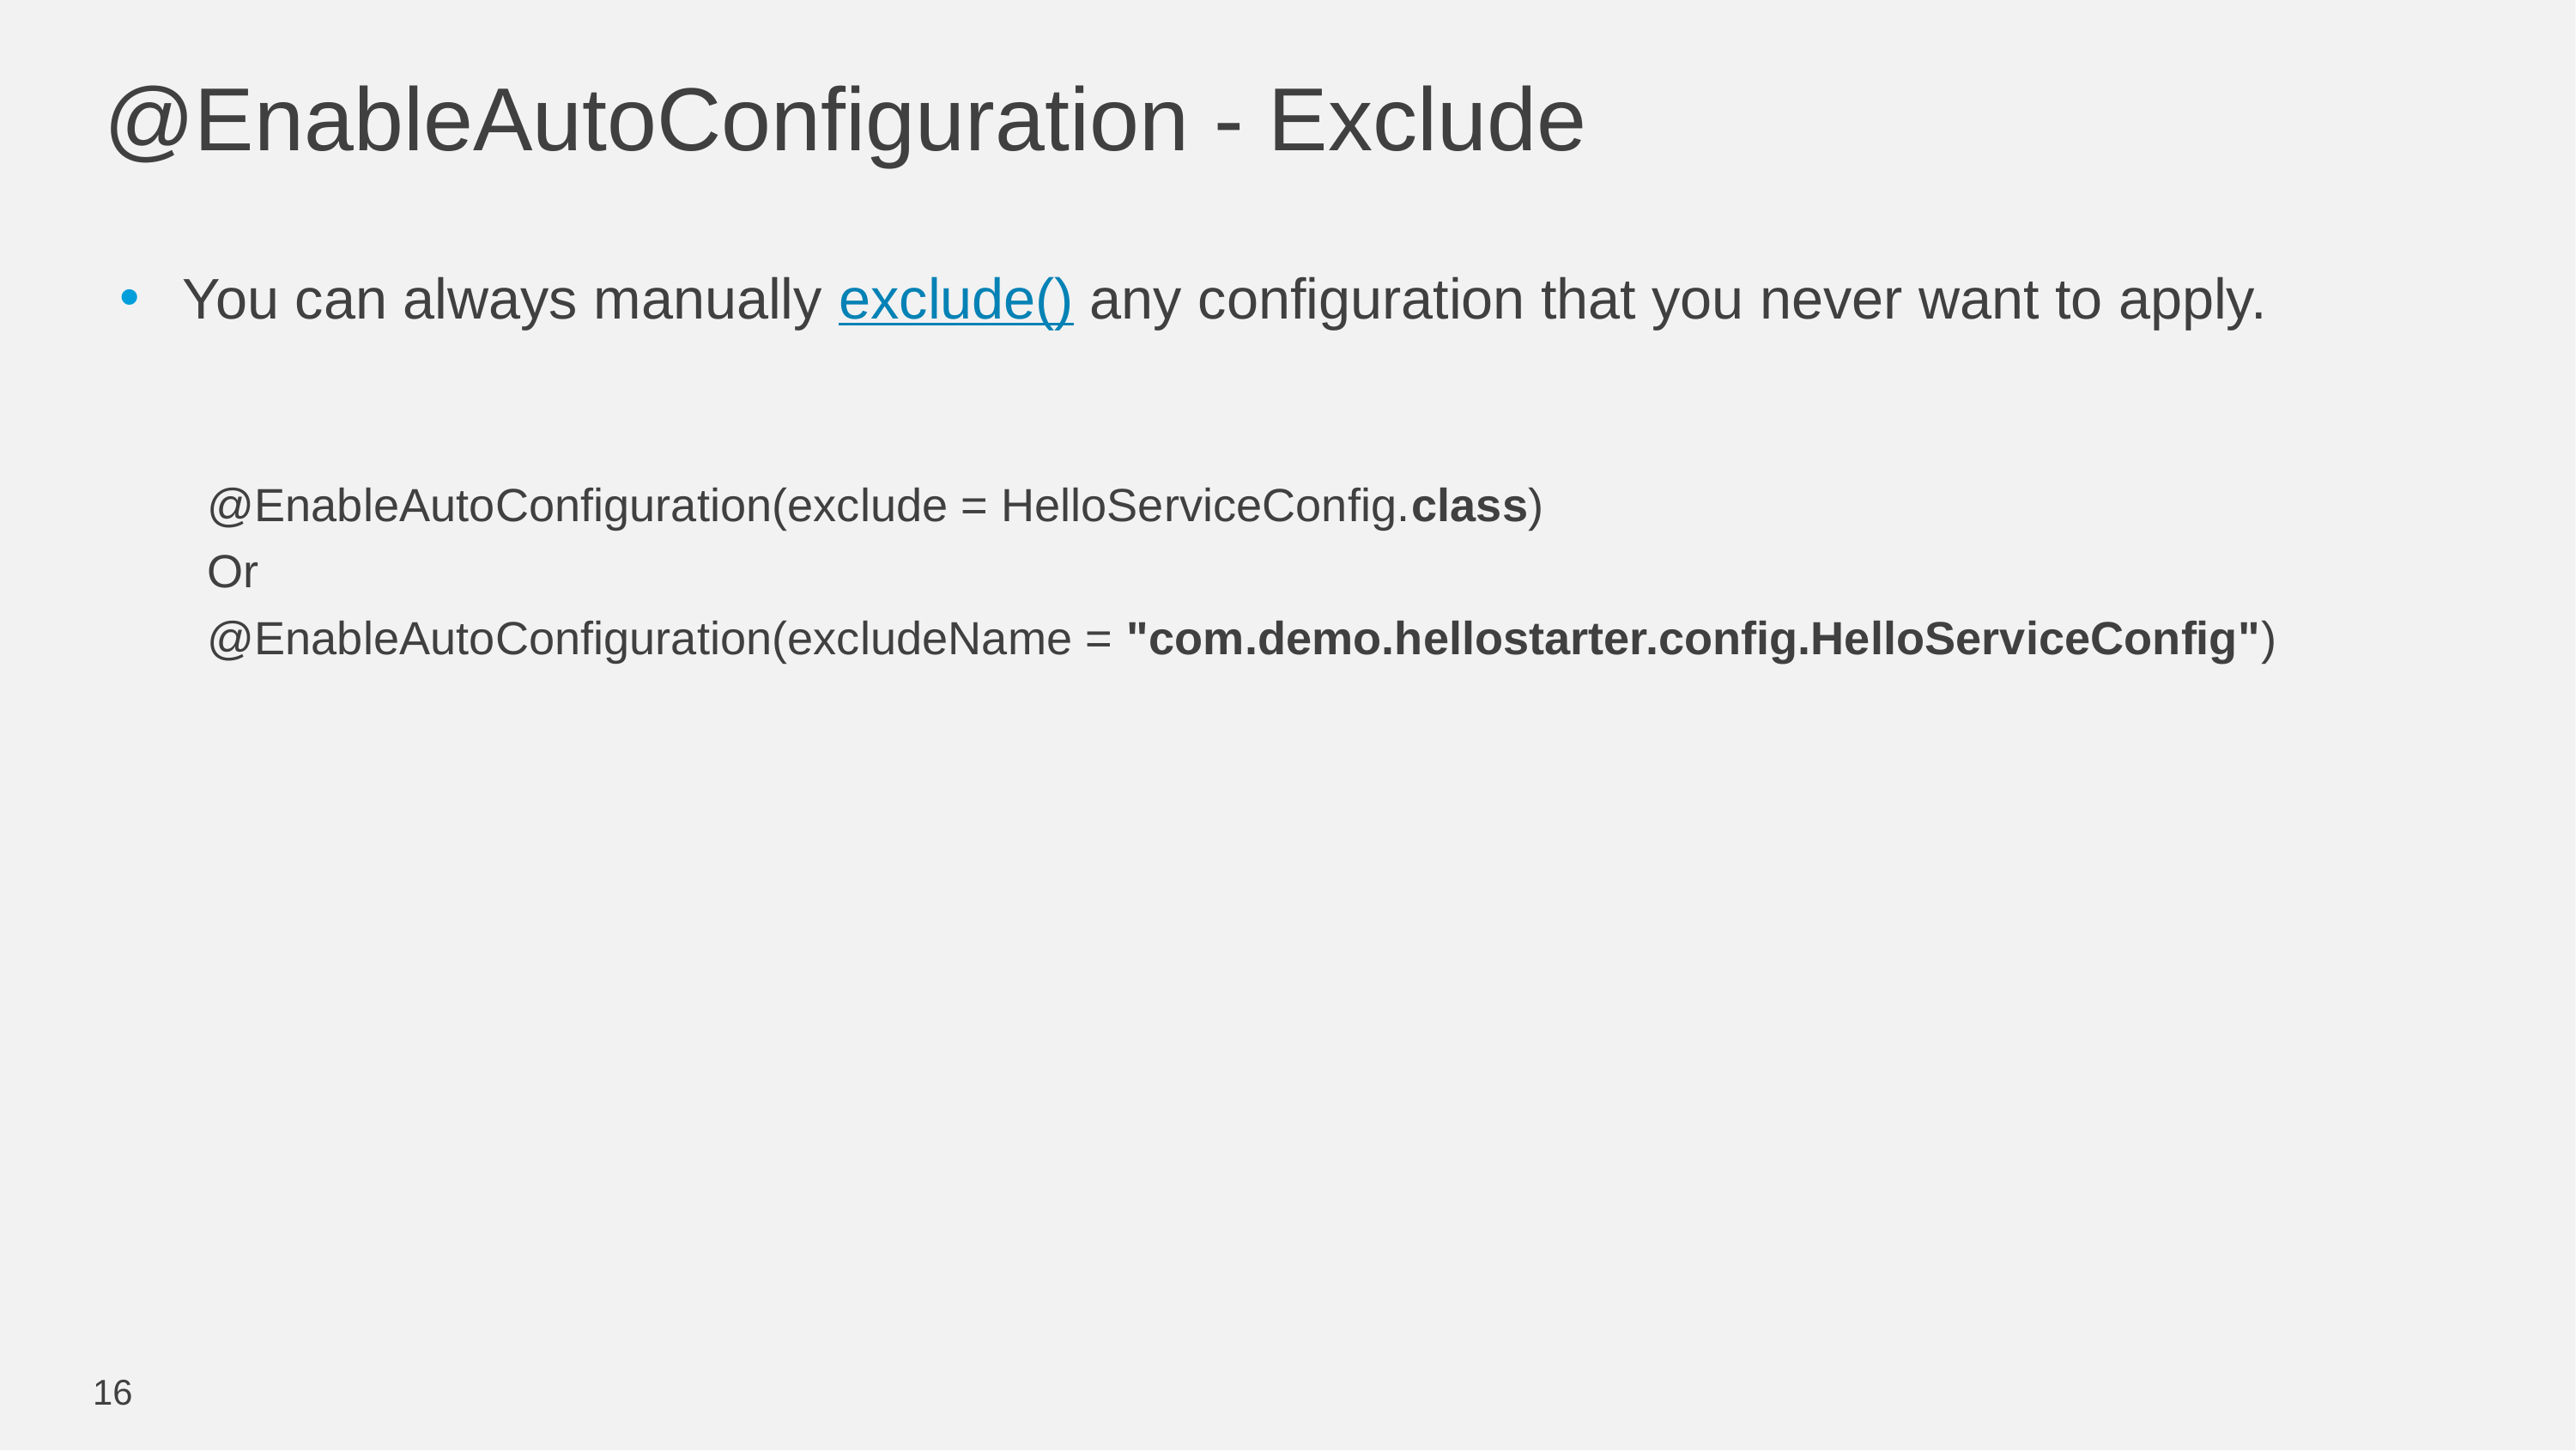

# @EnableAutoConfiguration - Exclude
You can always manually exclude() any configuration that you never want to apply.

@EnableAutoConfiguration(exclude = HelloServiceConfig.class)
Or
@EnableAutoConfiguration(excludeName = "com.demo.hellostarter.config.HelloServiceConfig")

16